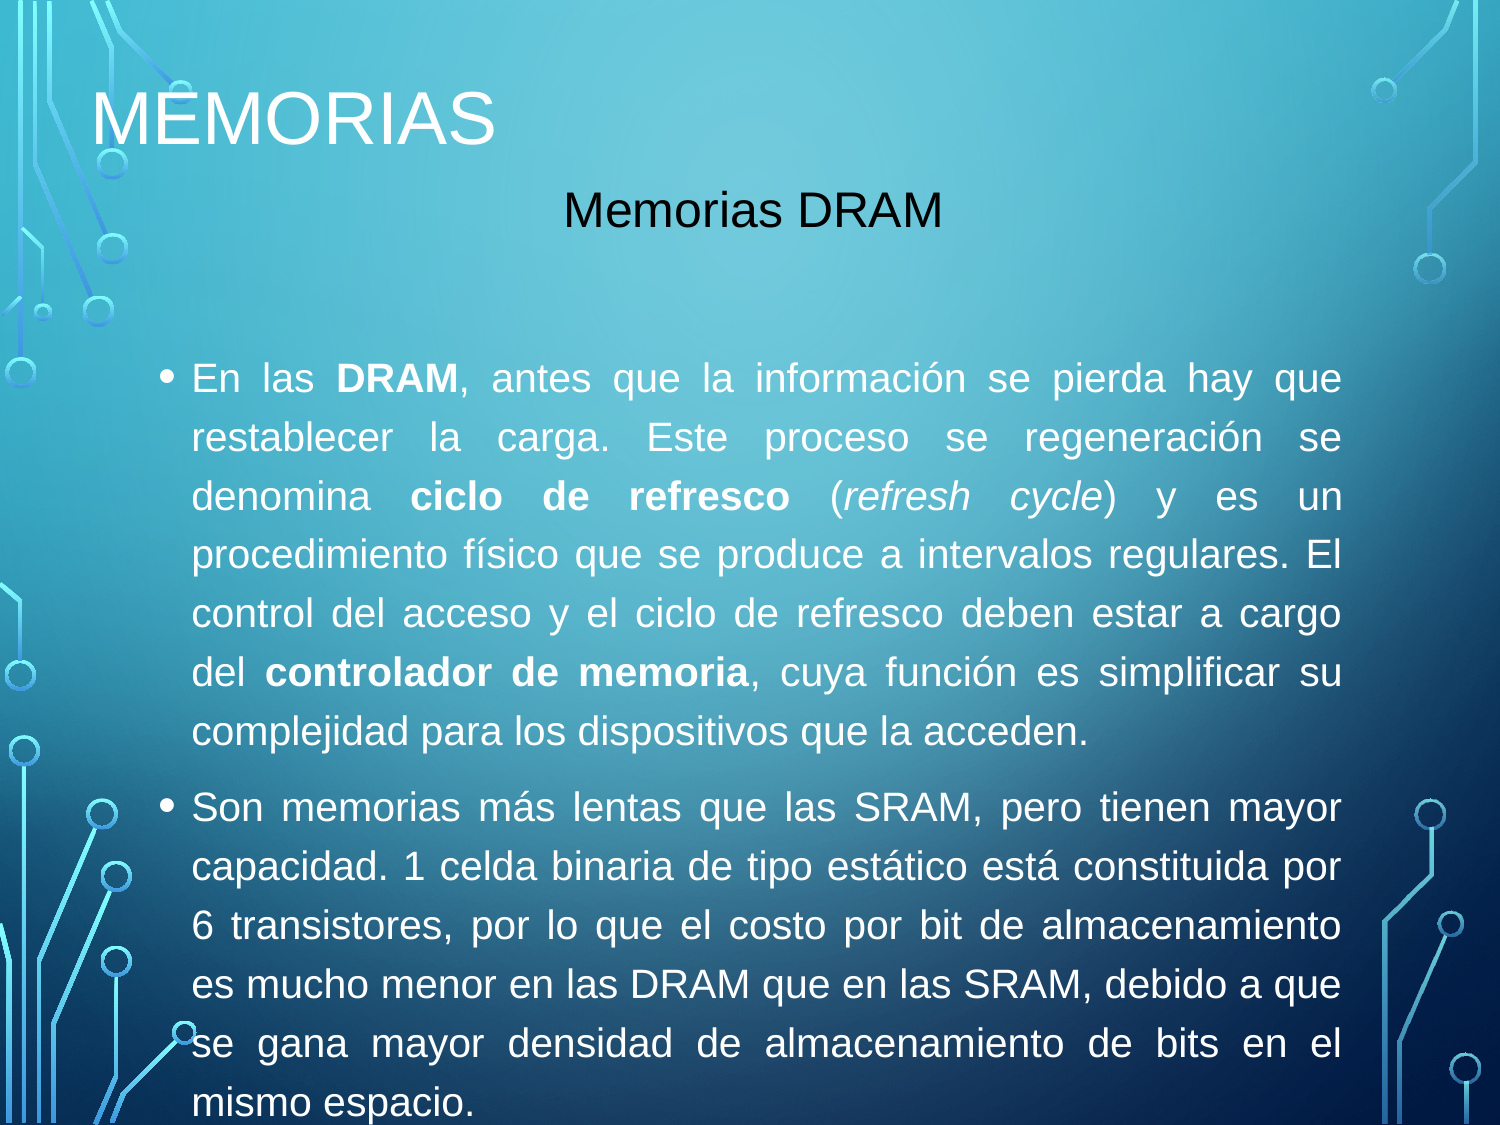

# Memorias
Memorias DRAM
En las DRAM, antes que la información se pierda hay que restablecer la carga. Este proceso se regeneración se denomina ciclo de refresco (refresh cycle) y es un procedimiento físico que se produce a intervalos regulares. El control del acceso y el ciclo de refresco deben estar a cargo del controlador de memoria, cuya función es simplificar su complejidad para los dispositivos que la acceden.
Son memorias más lentas que las SRAM, pero tienen mayor capacidad. 1 celda binaria de tipo estático está constituida por 6 transistores, por lo que el costo por bit de almacenamiento es mucho menor en las DRAM que en las SRAM, debido a que se gana mayor densidad de almacenamiento de bits en el mismo espacio.